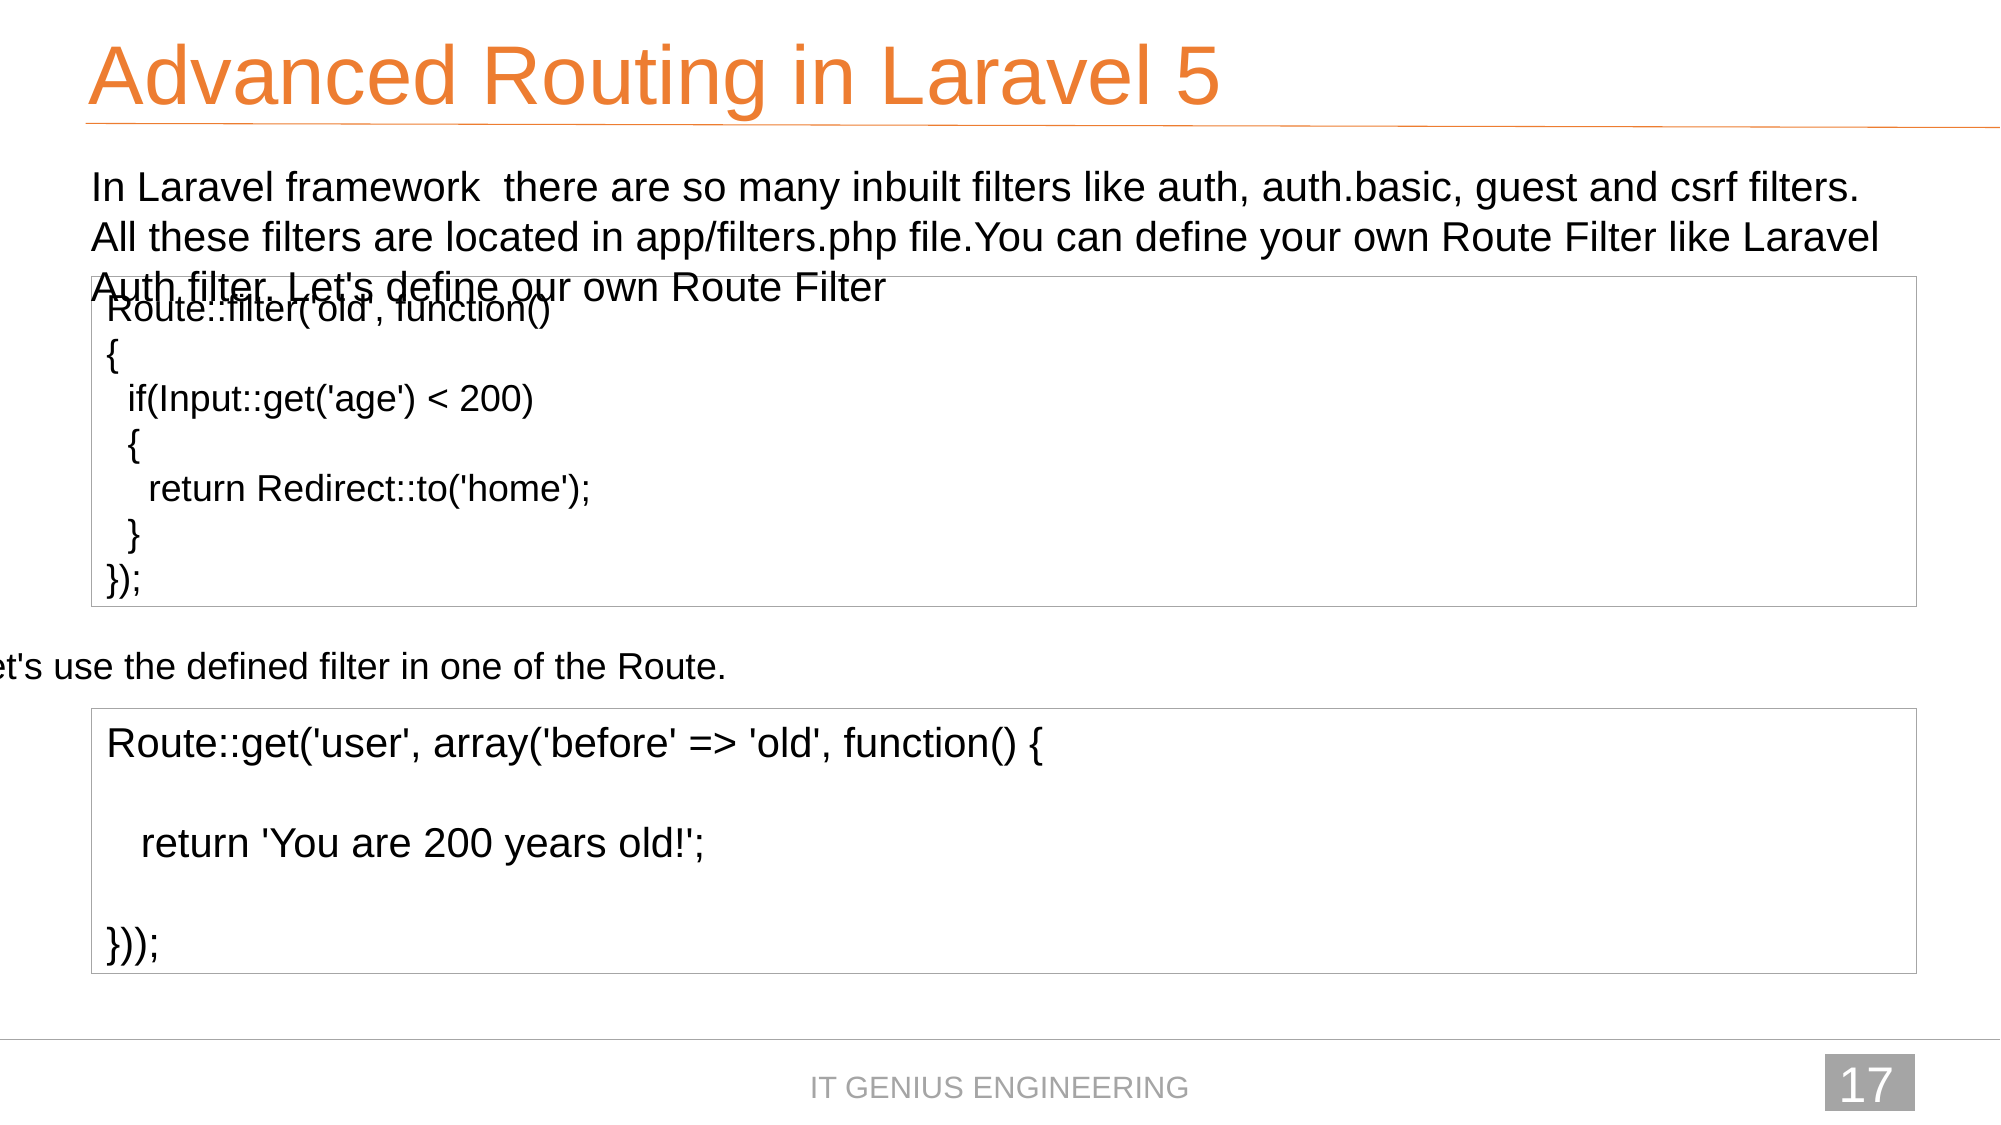

Advanced Routing in Laravel 5
In Laravel framework  there are so many inbuilt filters like auth, auth.basic, guest and csrf filters. All these filters are located in app/filters.php file.You can define your own Route Filter like Laravel Auth filter. Let's define our own Route Filter
Route::filter('old', function()
{
  if(Input::get('age') < 200)
  {
    return Redirect::to('home');
  }
});
Let's use the defined filter in one of the Route.
Route::get('user', array('before' => 'old', function() {

   return 'You are 200 years old!';

}));
174
IT GENIUS ENGINEERING